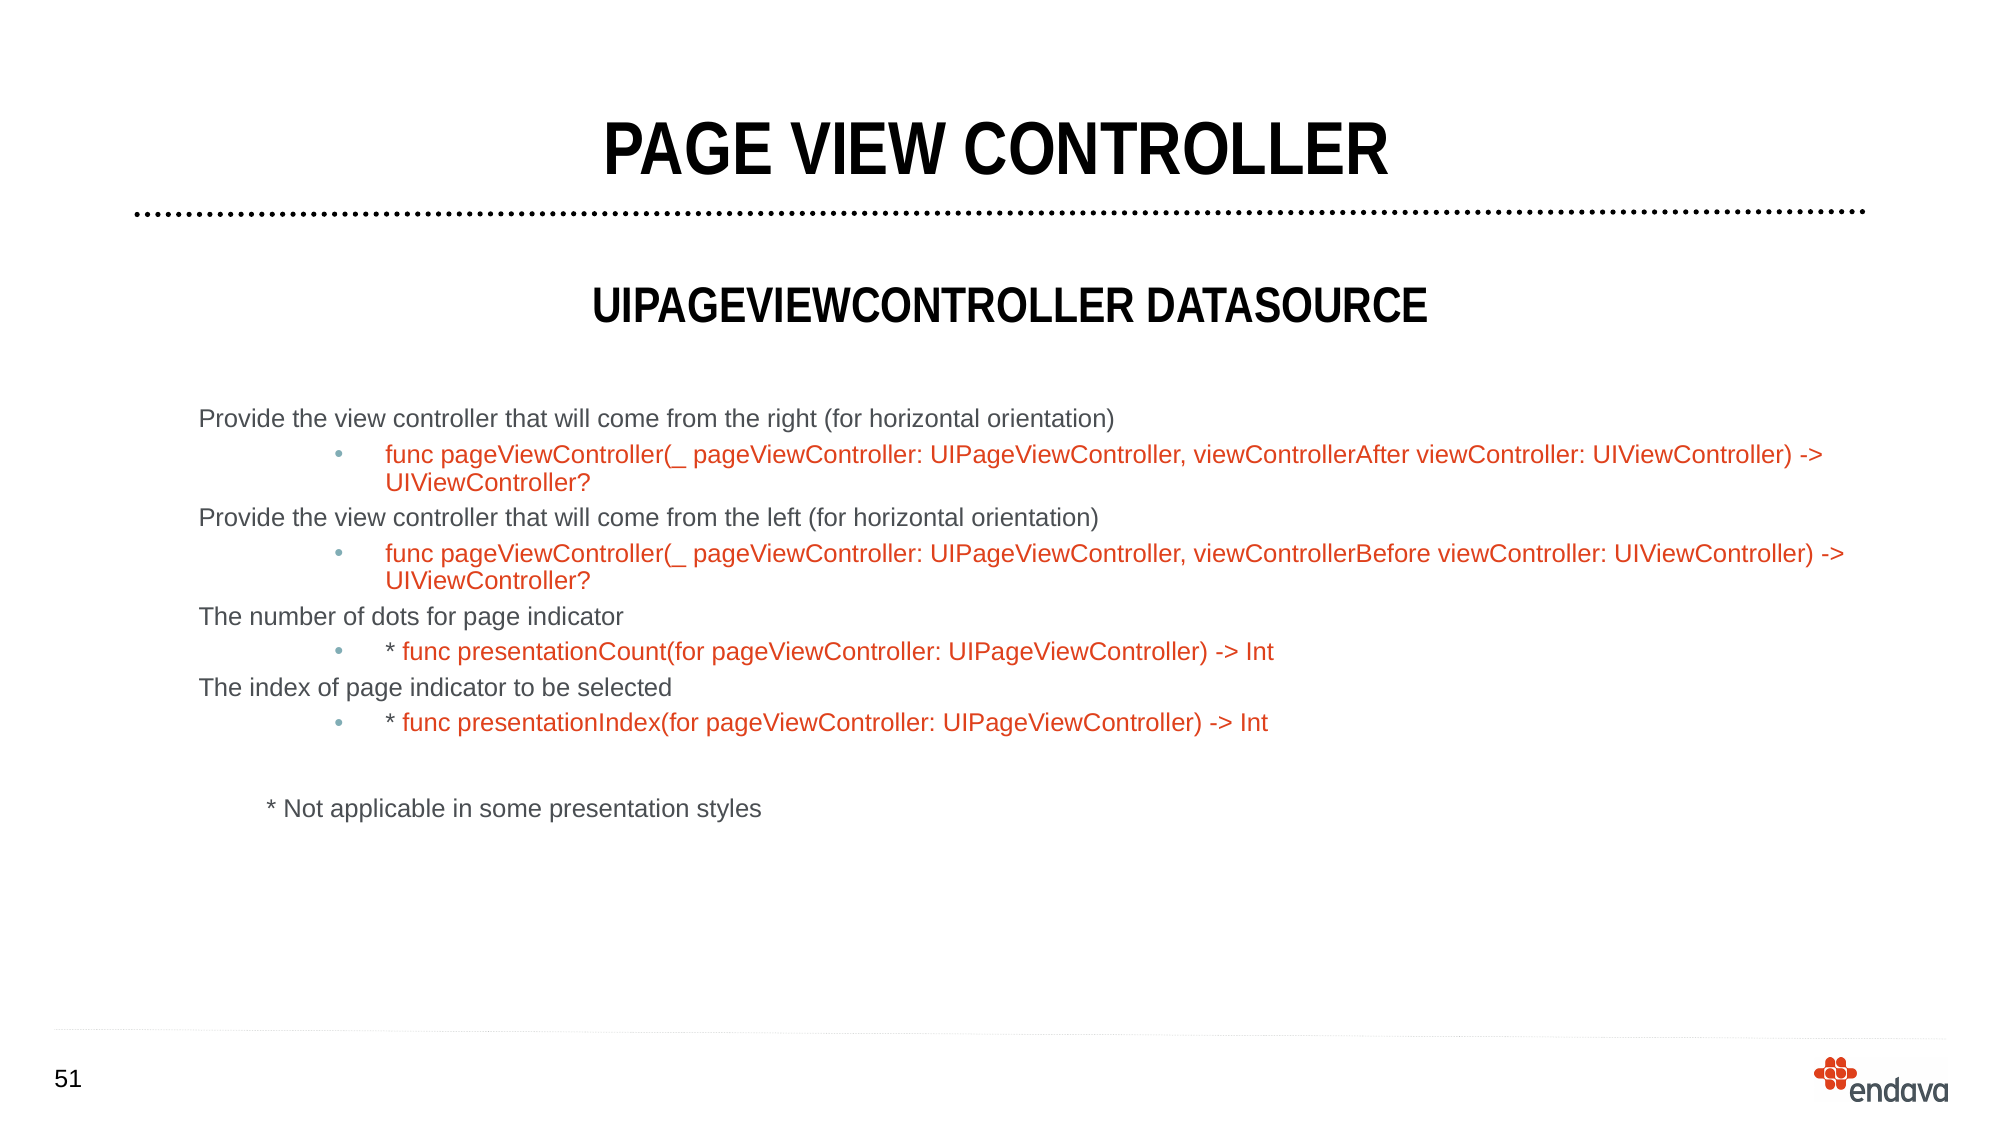

# PAGE View Controller
UIpageviewcontrolleR DATASOURCE
Provide the view controller that will come from the right (for horizontal orientation)
func pageViewController(_ pageViewController: UIPageViewController, viewControllerAfter viewController: UIViewController) -> UIViewController?
Provide the view controller that will come from the left (for horizontal orientation)
func pageViewController(_ pageViewController: UIPageViewController, viewControllerBefore viewController: UIViewController) -> UIViewController?
The number of dots for page indicator
* func presentationCount(for pageViewController: UIPageViewController) -> Int
The index of page indicator to be selected
* func presentationIndex(for pageViewController: UIPageViewController) -> Int

* Not applicable in some presentation styles